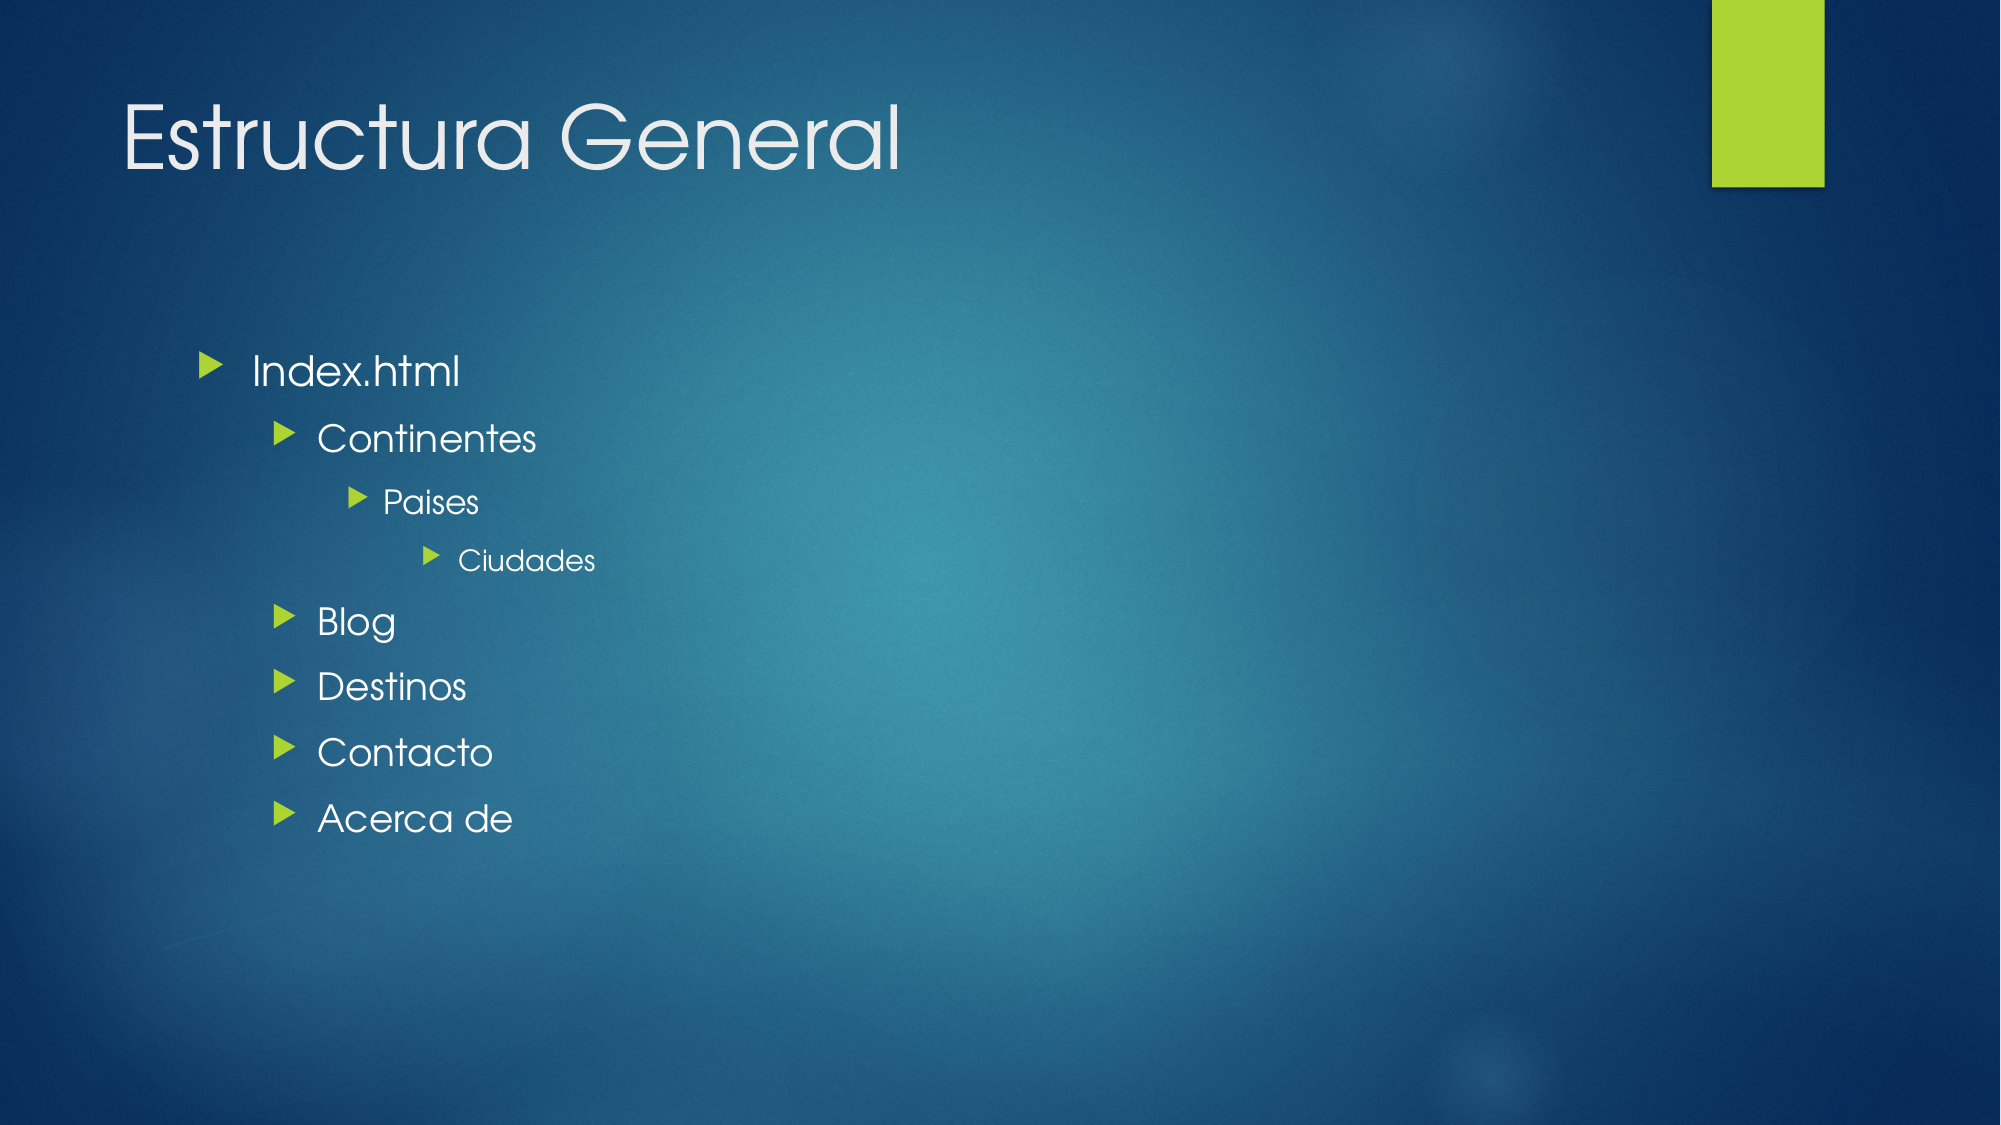

# Estructura General
Index.html
Continentes
Paises
Ciudades
Blog
Destinos
Contacto
Acerca de